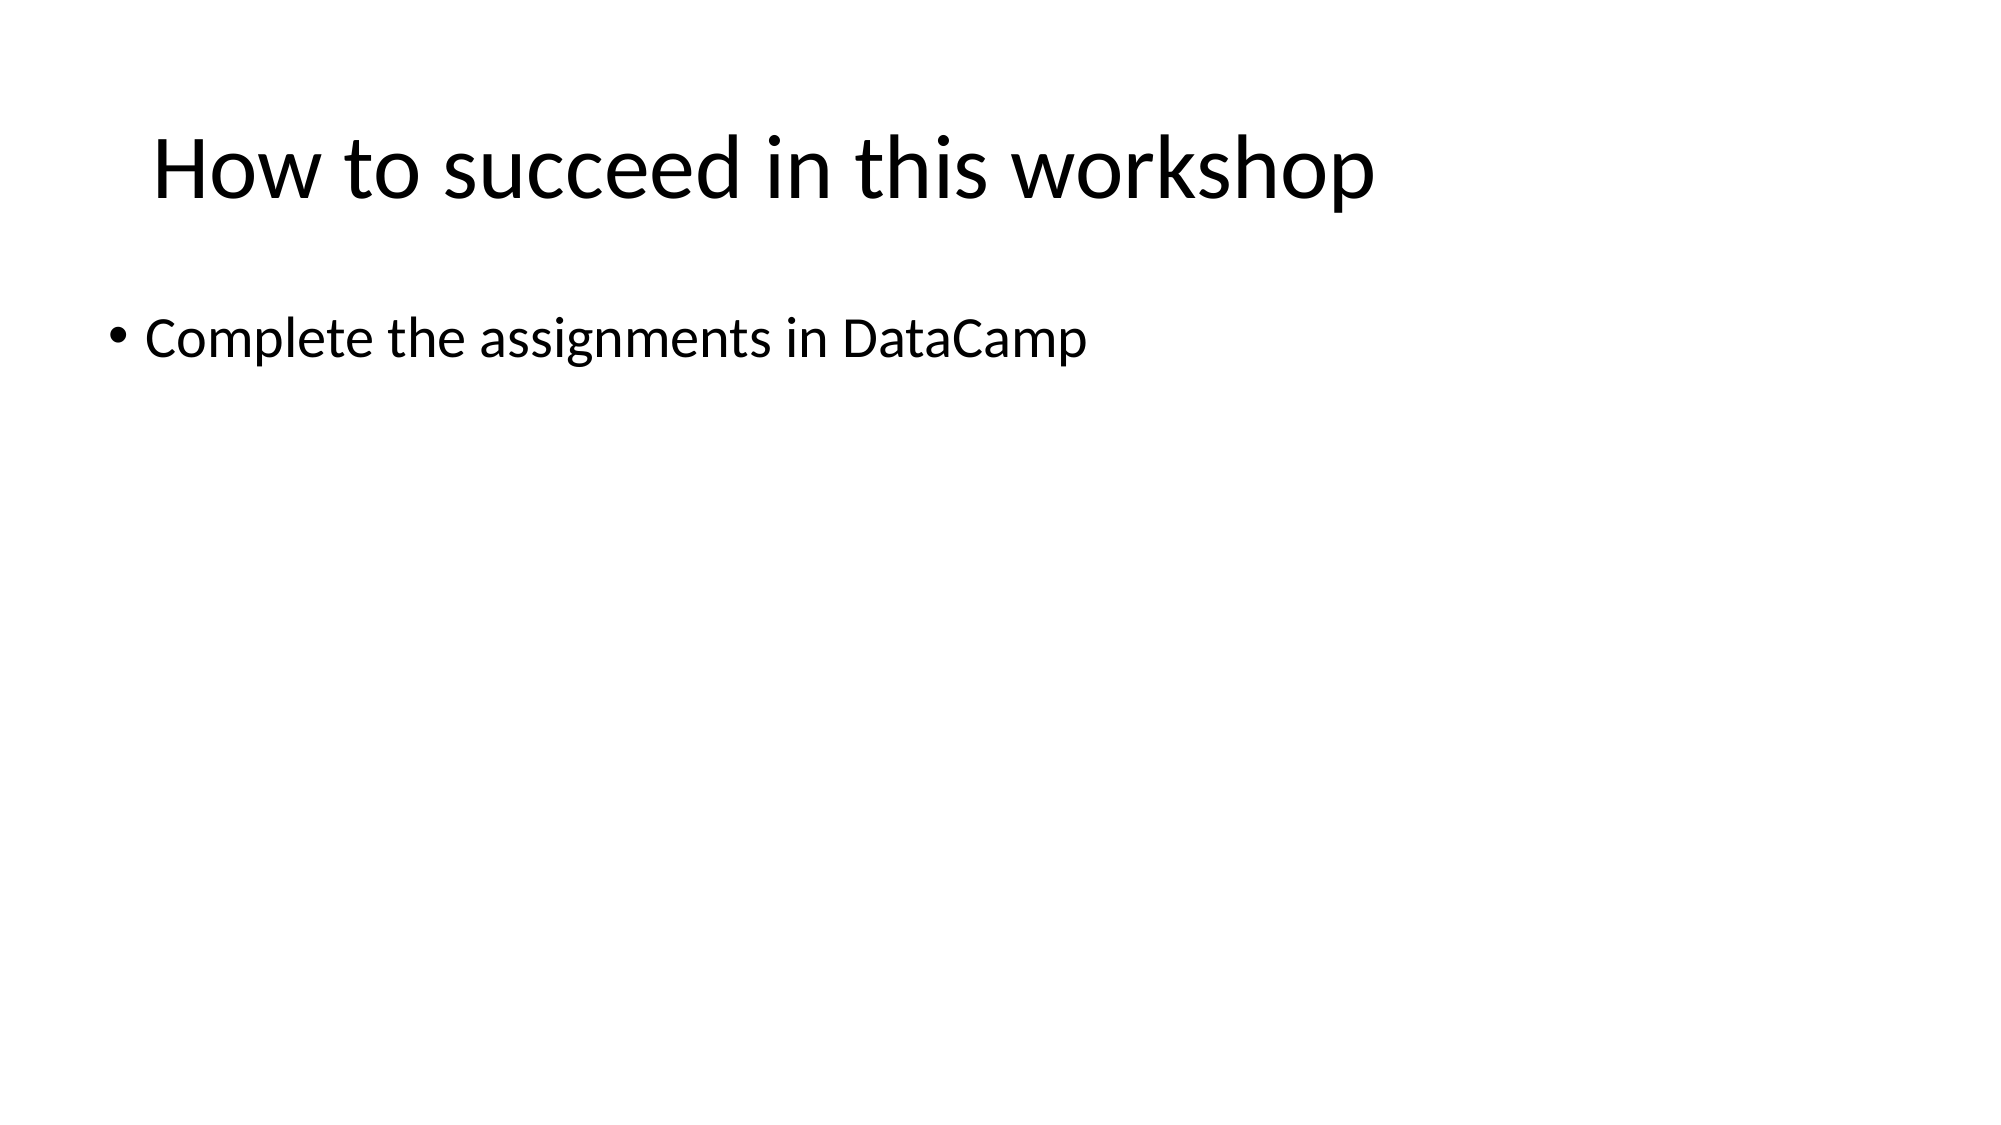

# How to succeed in this workshop
Complete the assignments in DataCamp